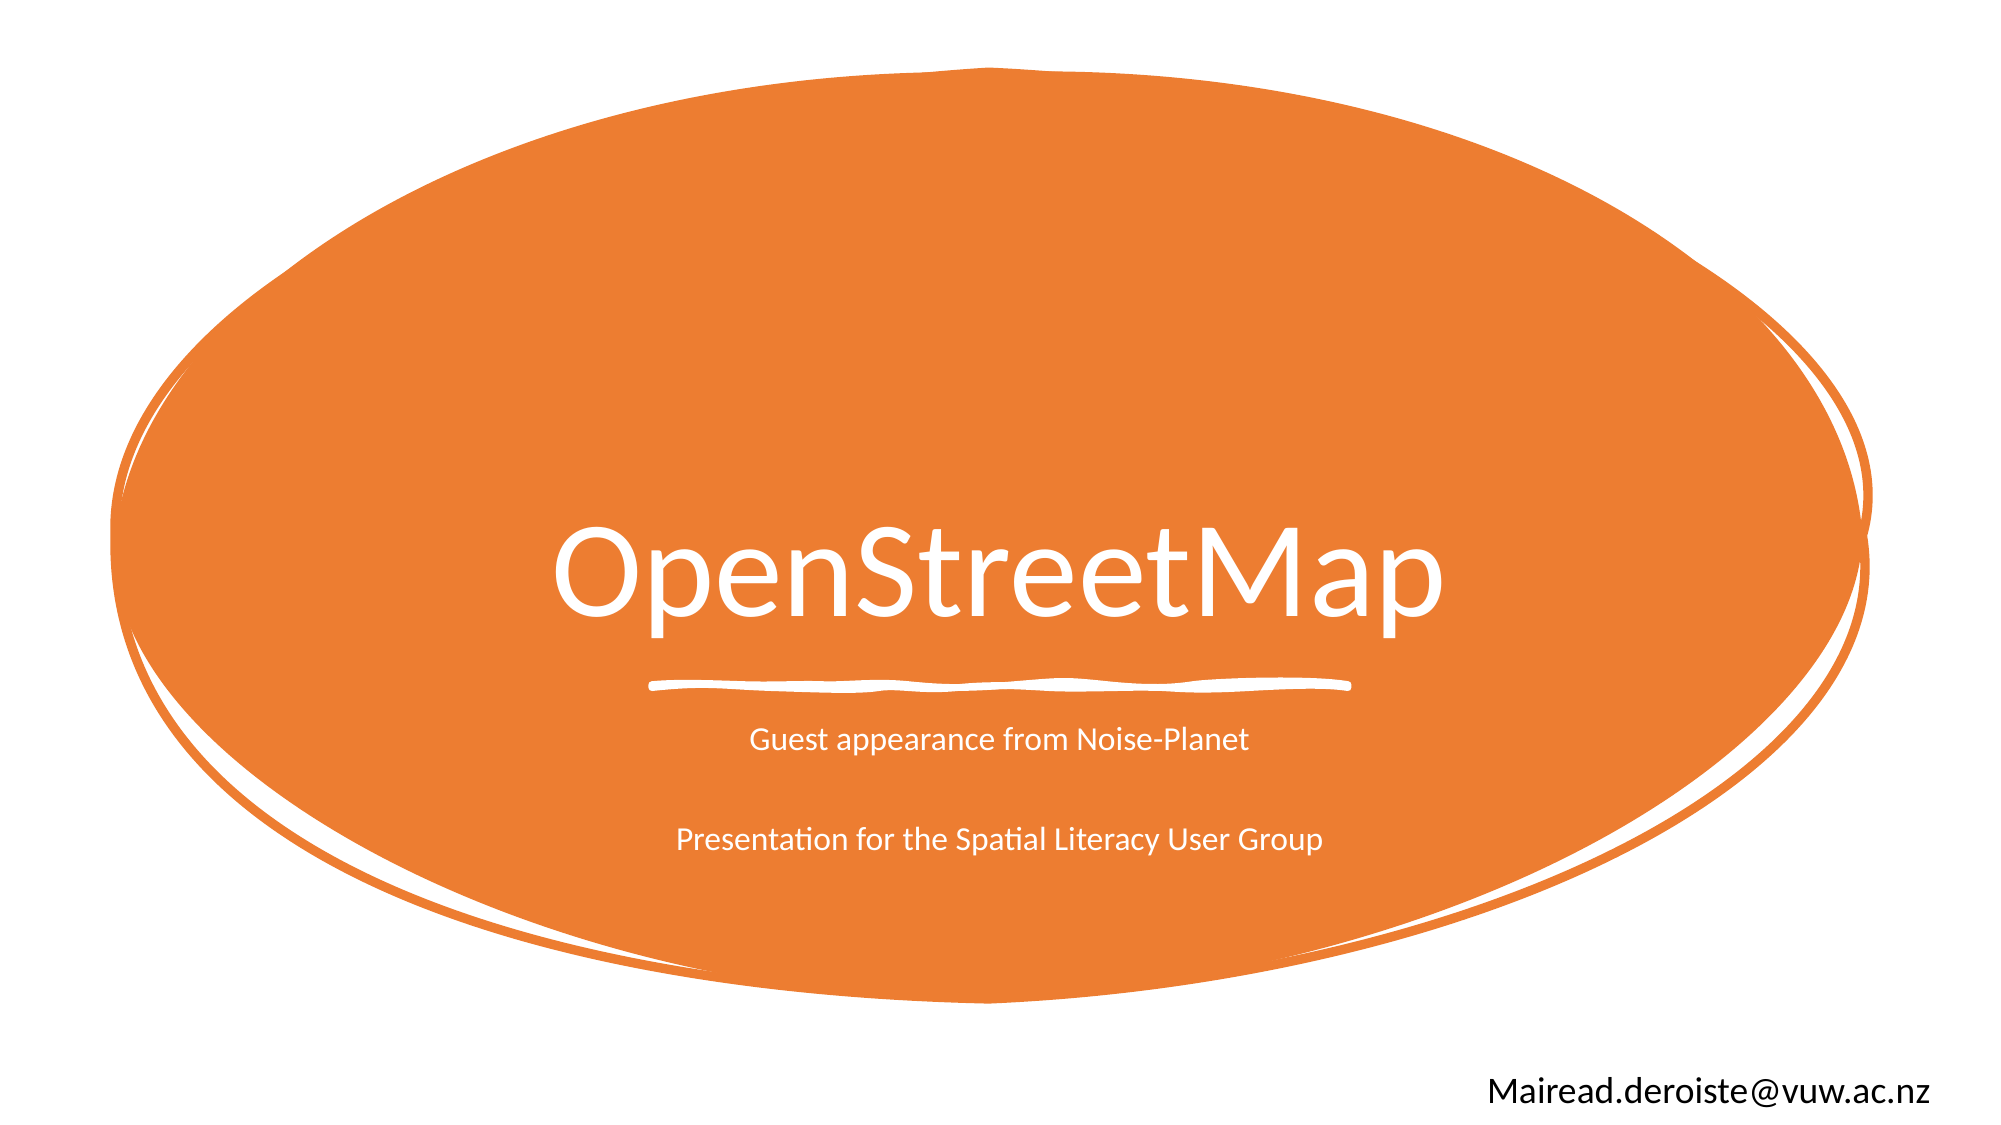

# OpenStreetMap

Guest appearance from Noise-Planet

Presentation for the Spatial Literacy User Group
Mairead.deroiste@vuw.ac.nz